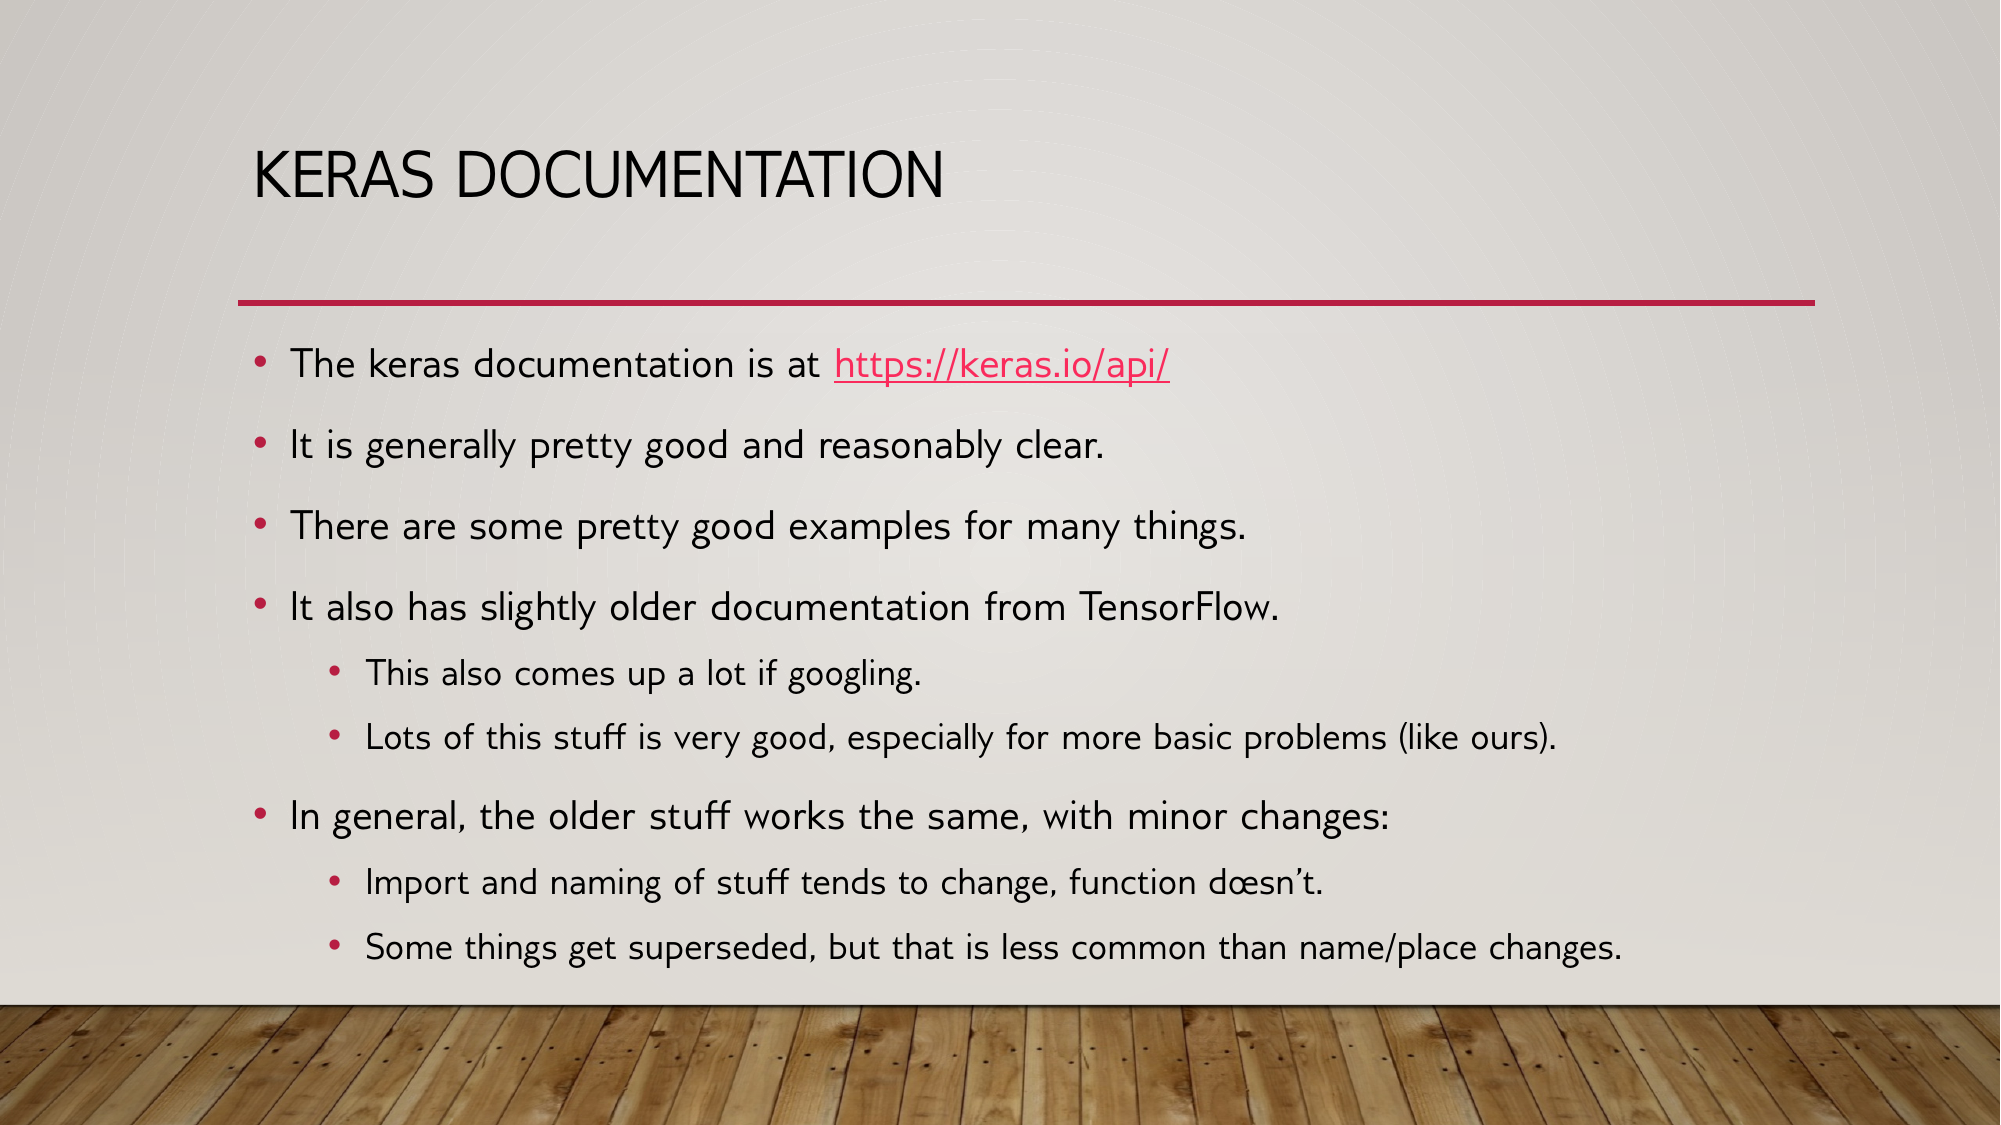

# Keras Documentation
The keras documentation is at https://keras.io/api/
It is generally pretty good and reasonably clear.
There are some pretty good examples for many things.
It also has slightly older documentation from TensorFlow.
This also comes up a lot if googling.
Lots of this stuff is very good, especially for more basic problems (like ours).
In general, the older stuff works the same, with minor changes:
Import and naming of stuff tends to change, function doesn’t.
Some things get superseded, but that is less common than name/place changes.